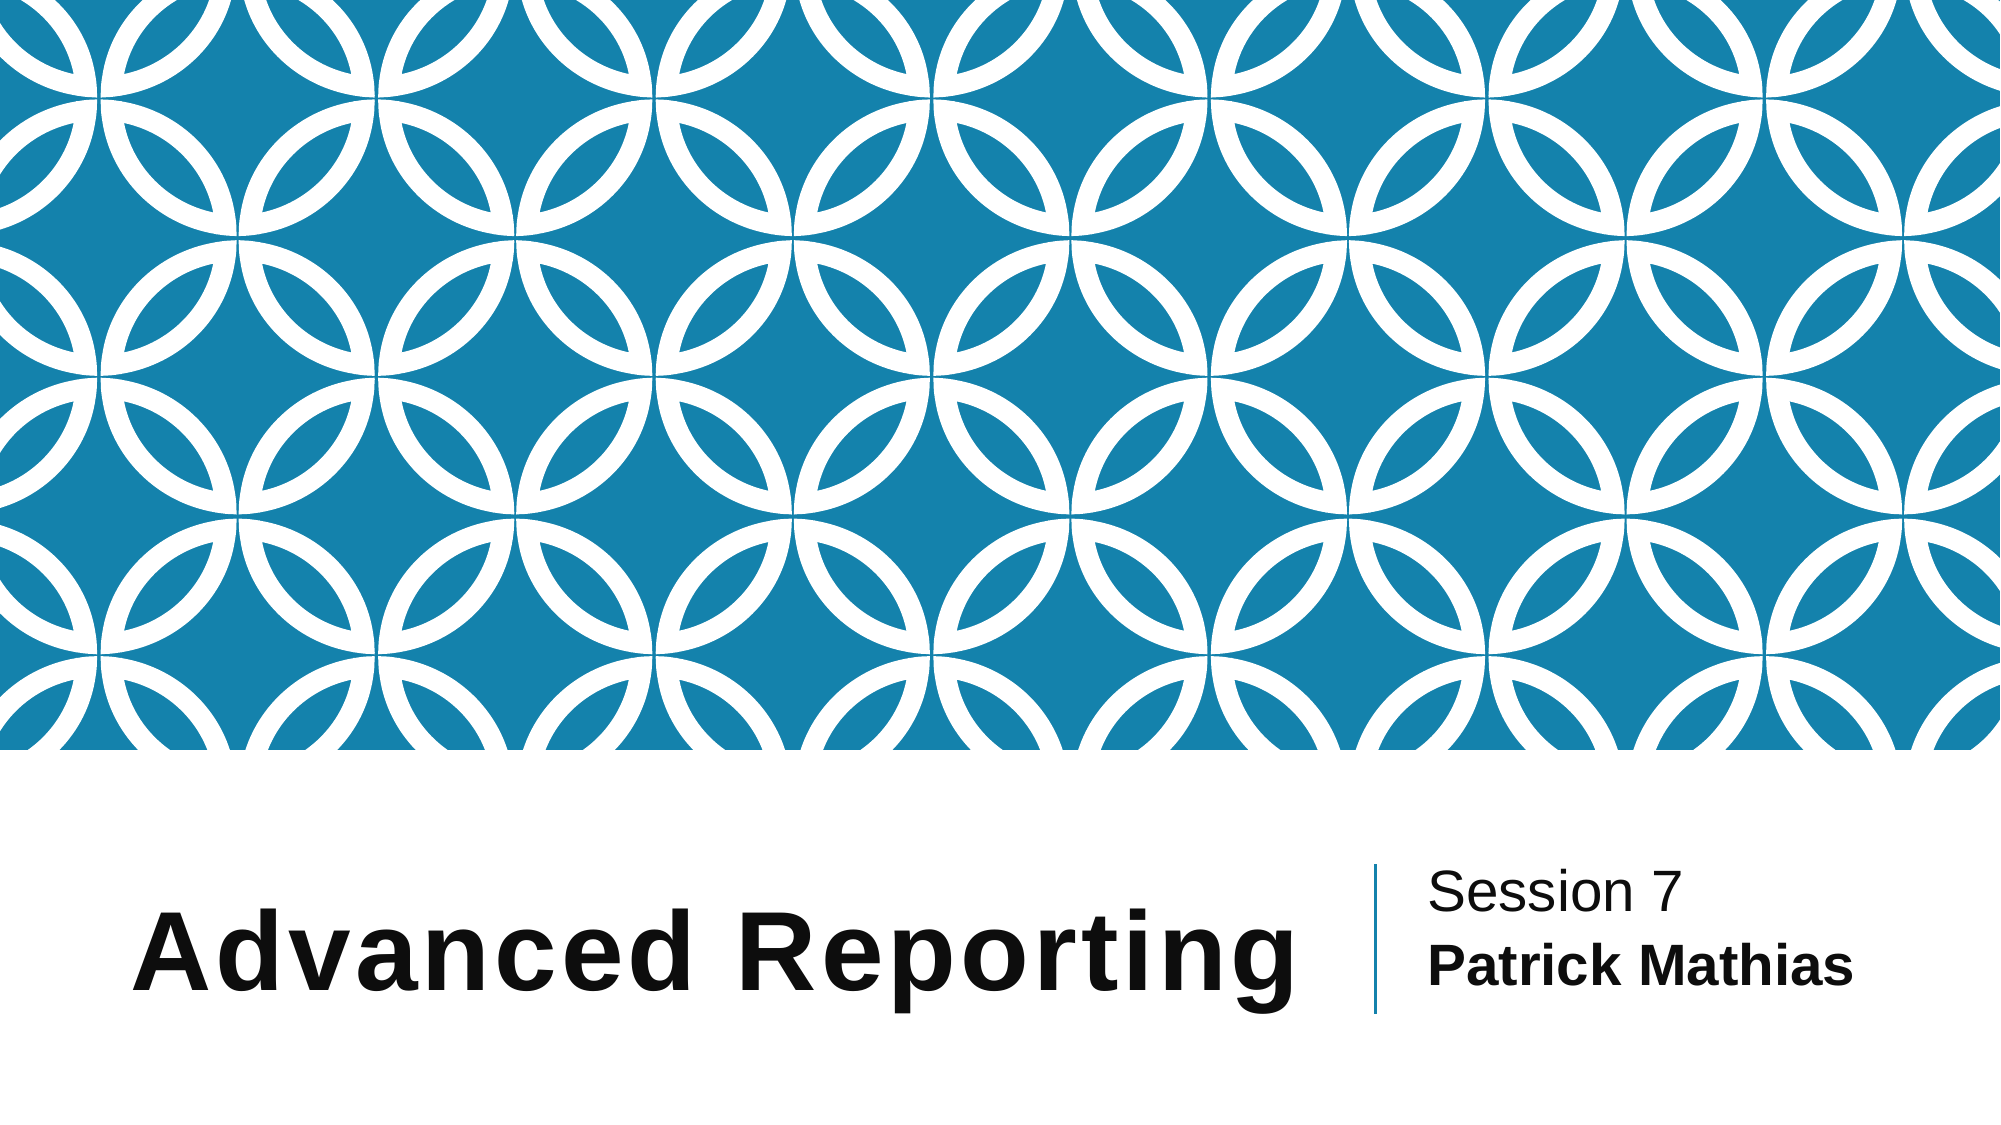

Session 7
Patrick Mathias
# Advanced Reporting